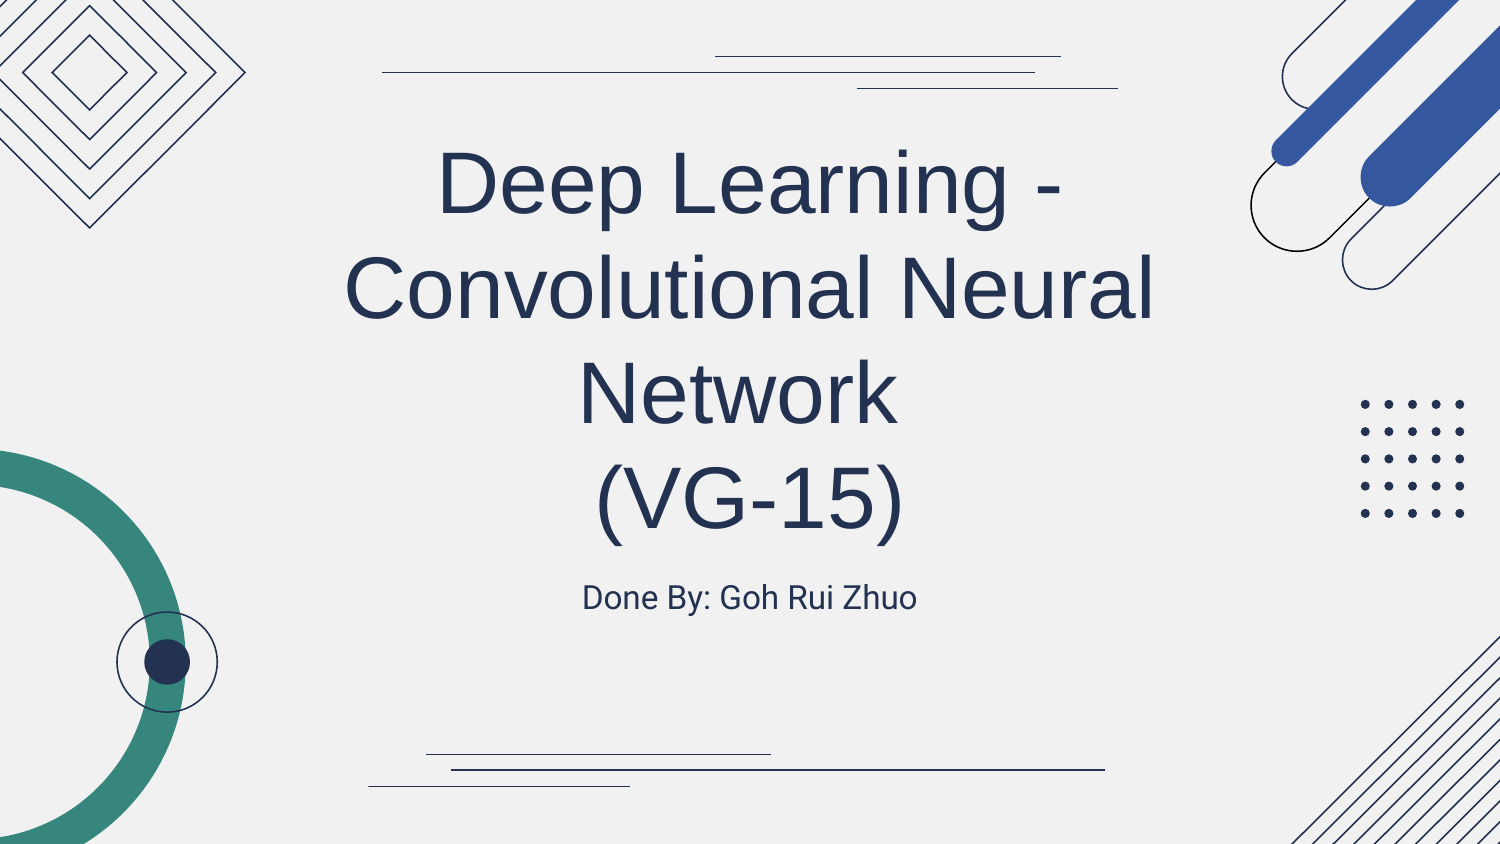

# Deep Learning - Convolutional Neural Network
(VG-15)

Done By: Goh Rui Zhuo